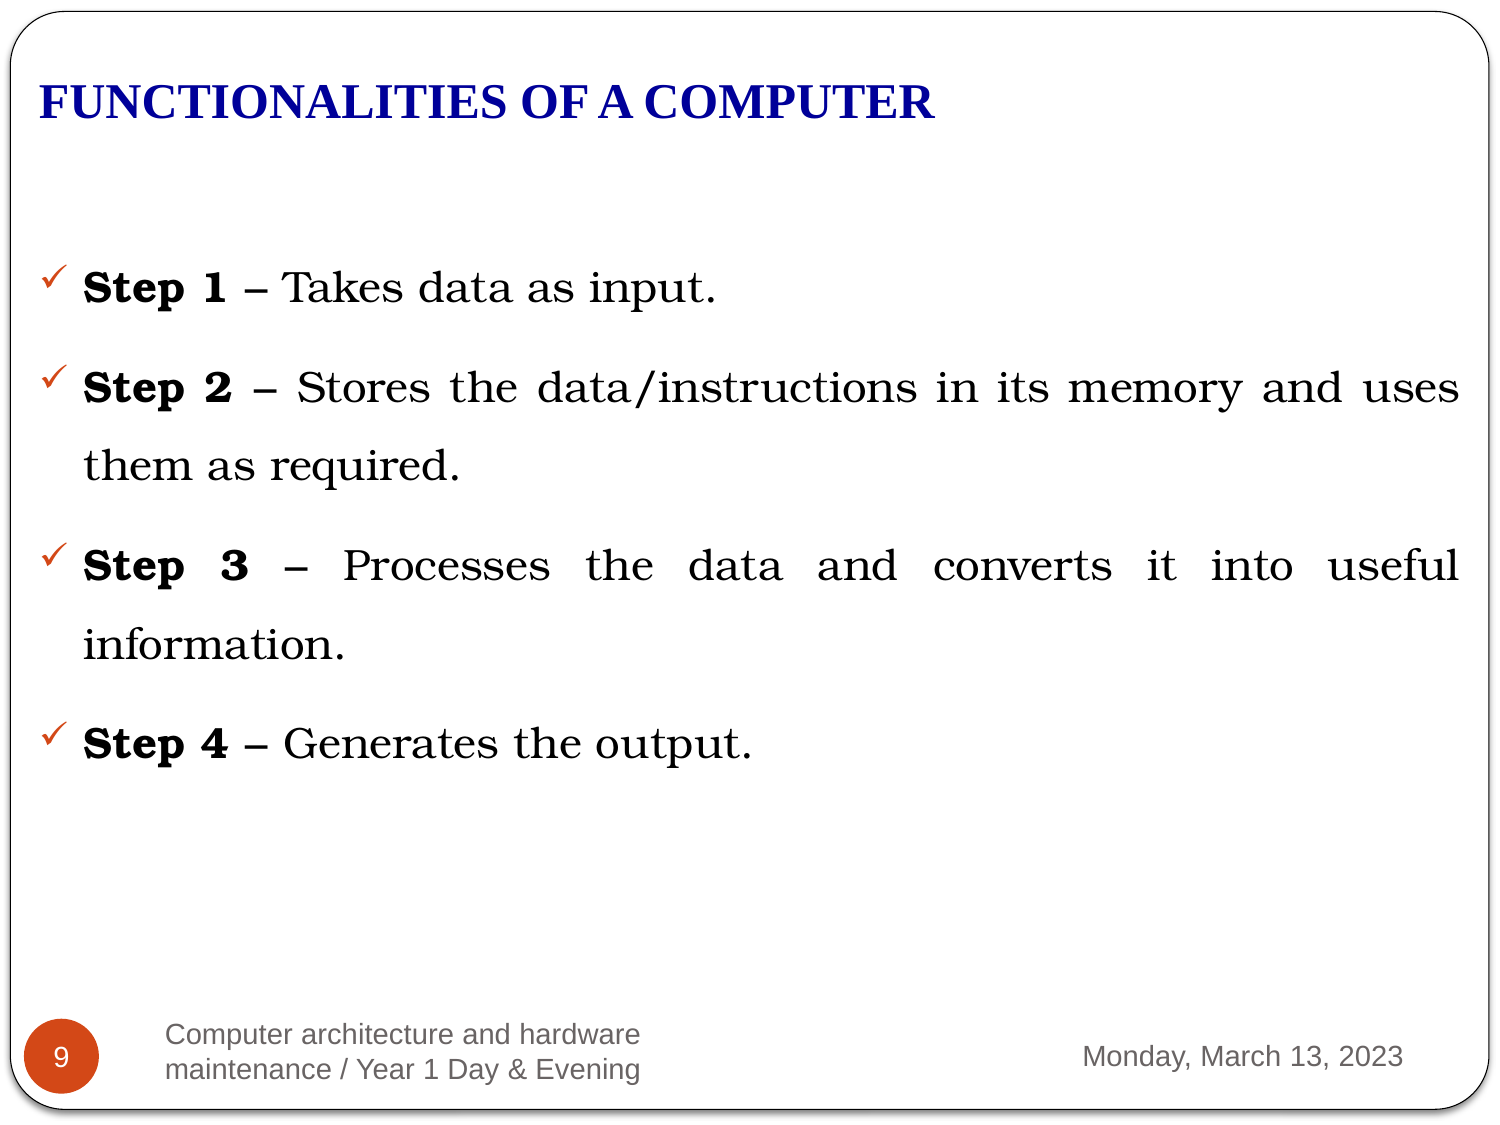

FUNCTIONALITIES OF A COMPUTER

Step 1 − Takes data as input.
Step 2 − Stores the data/instructions in its memory and uses them as required.
Step 3 − Processes the data and converts it into useful information.
Step 4 − Generates the output.

Computer architecture and hardware maintenance / Year 1 Day & Evening
Monday, March 13, 2023
9